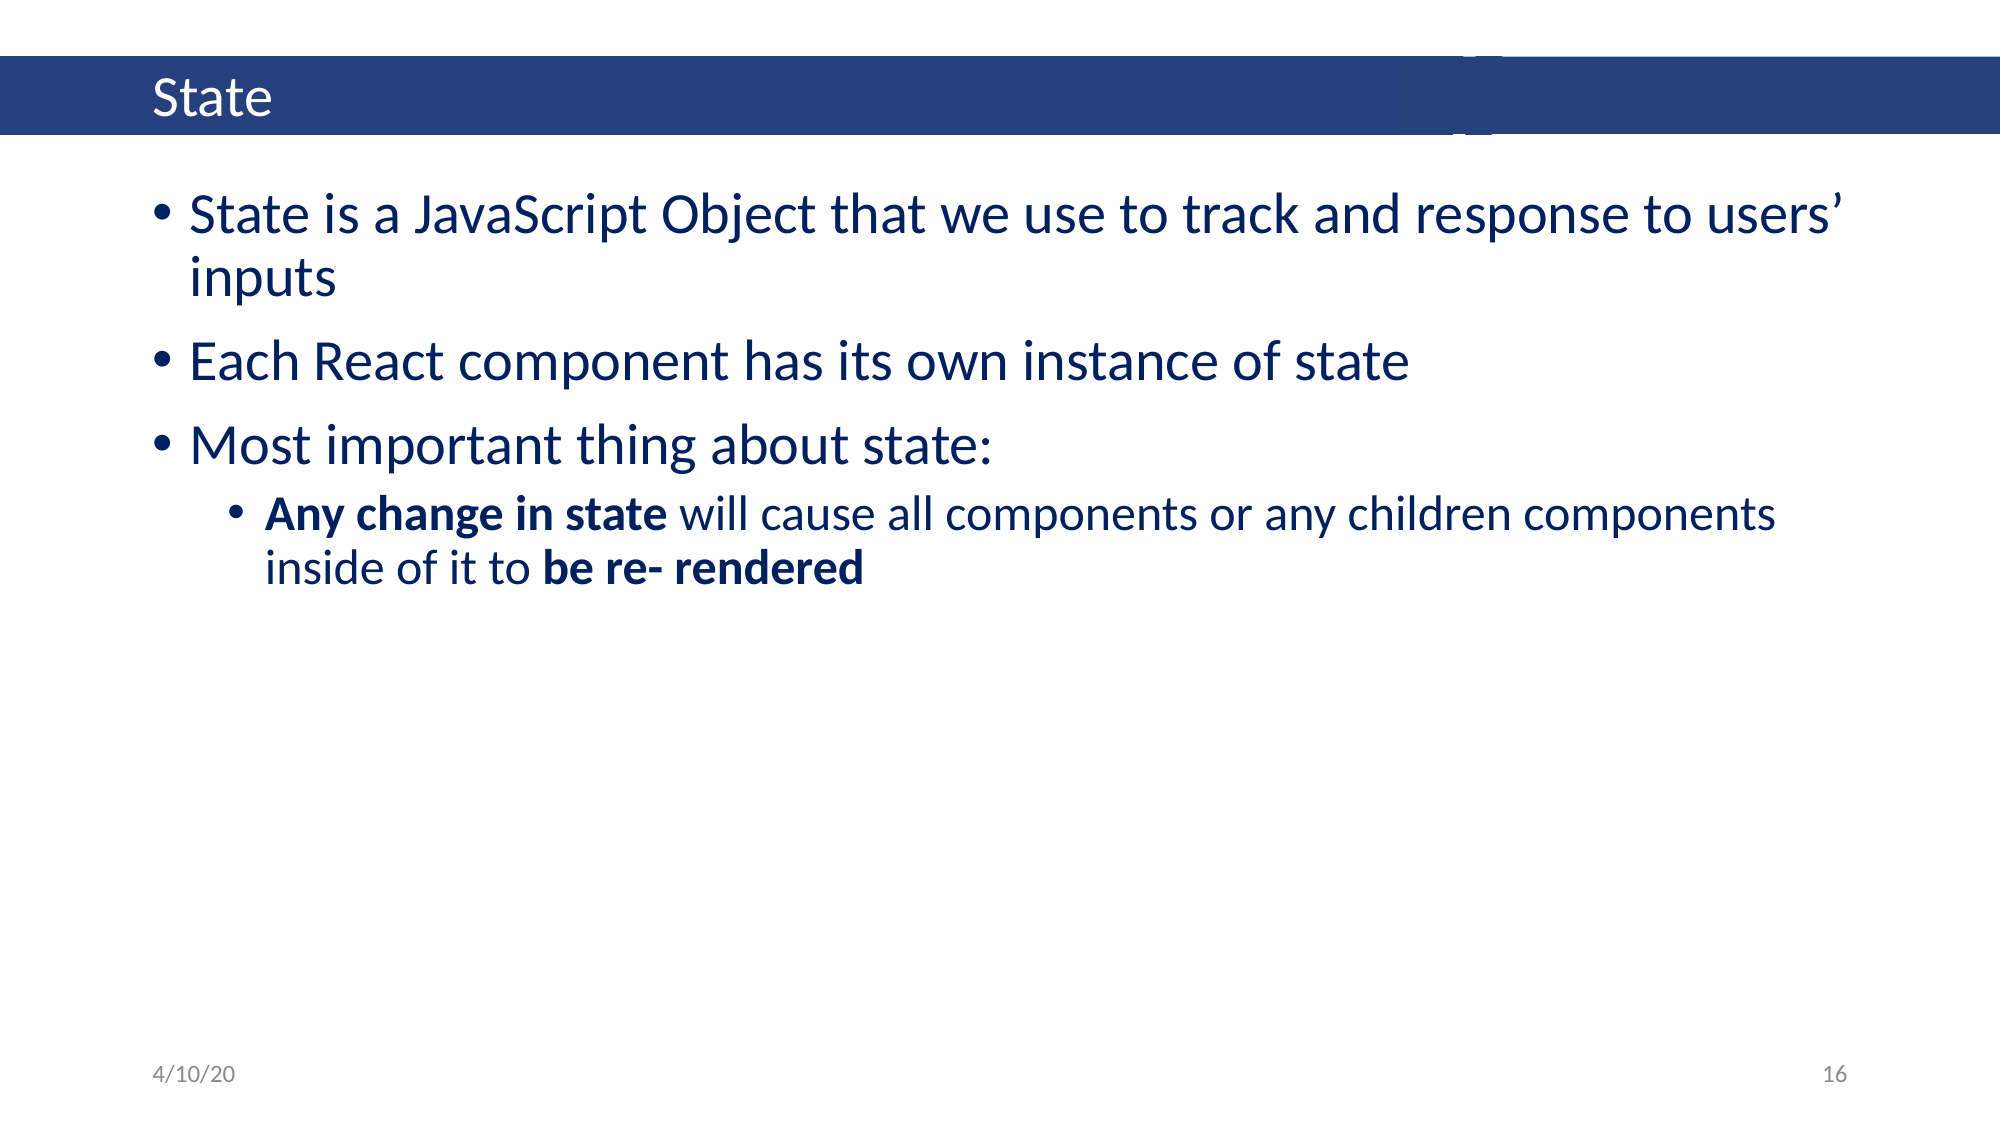

# State
State is a JavaScript Object that we use to track and response to users’ inputs
Each React component has its own instance of state
Most important thing about state:
Any change in state will cause all components or any children components inside of it to be re- rendered

4/10/20
16